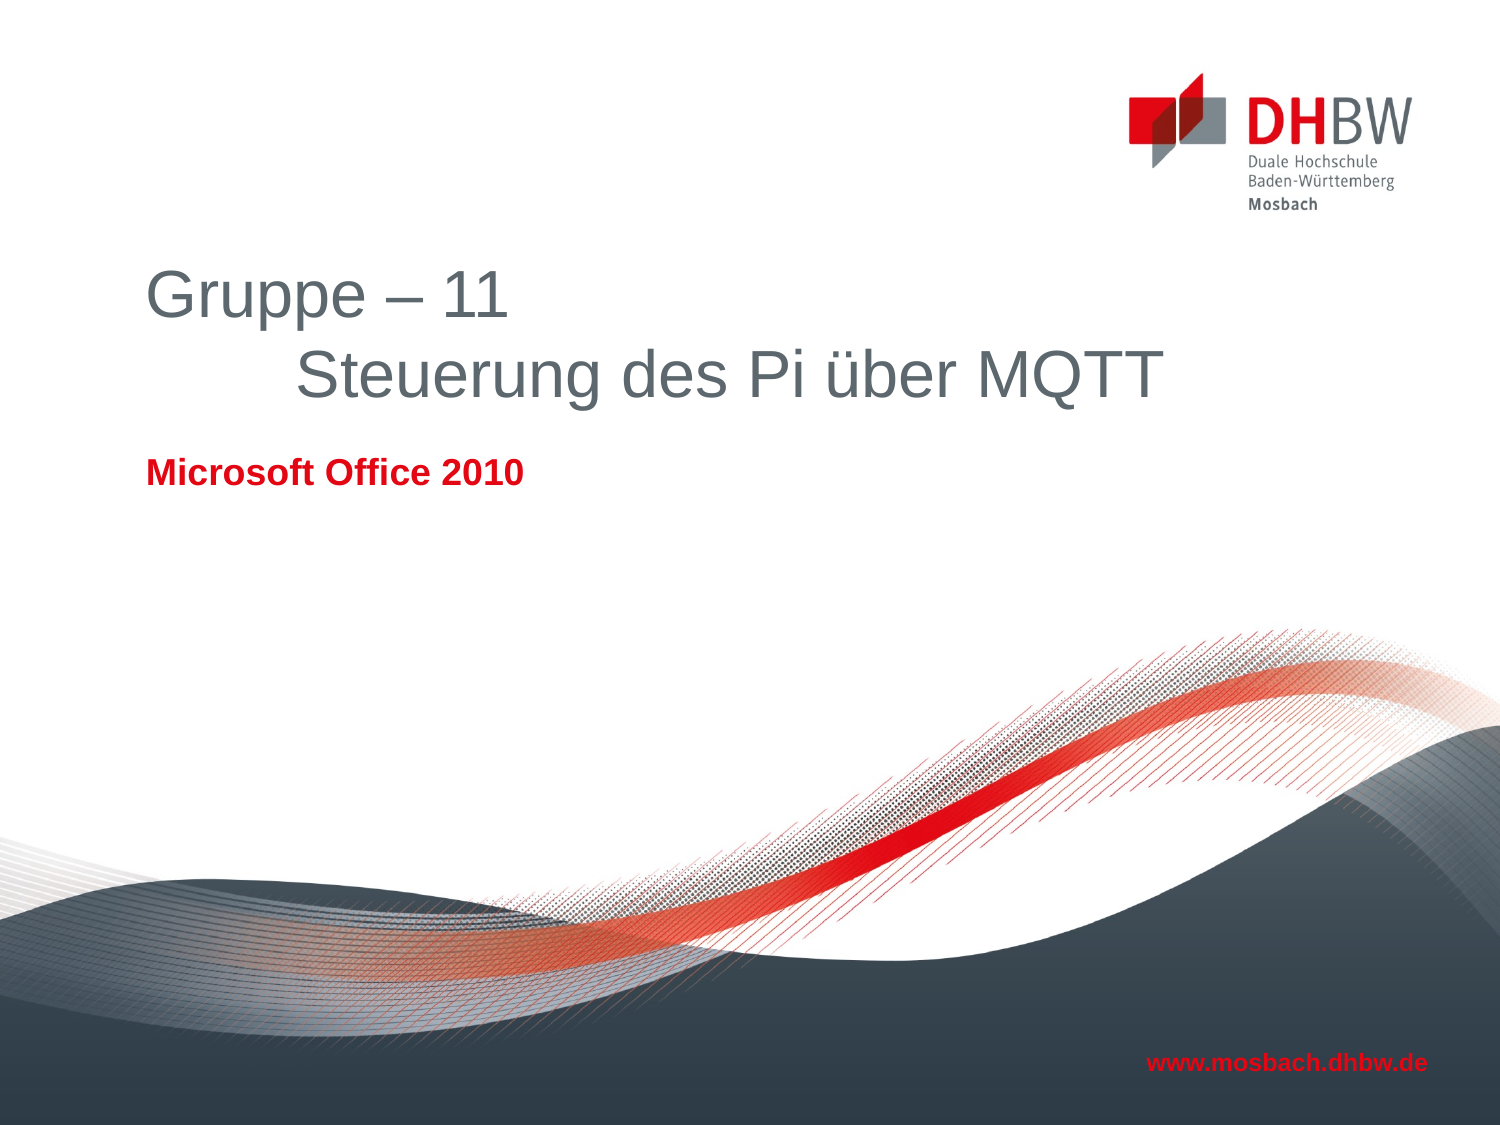

# Gruppe – 11 Steuerung des Pi über MQTT
Microsoft Office 2010